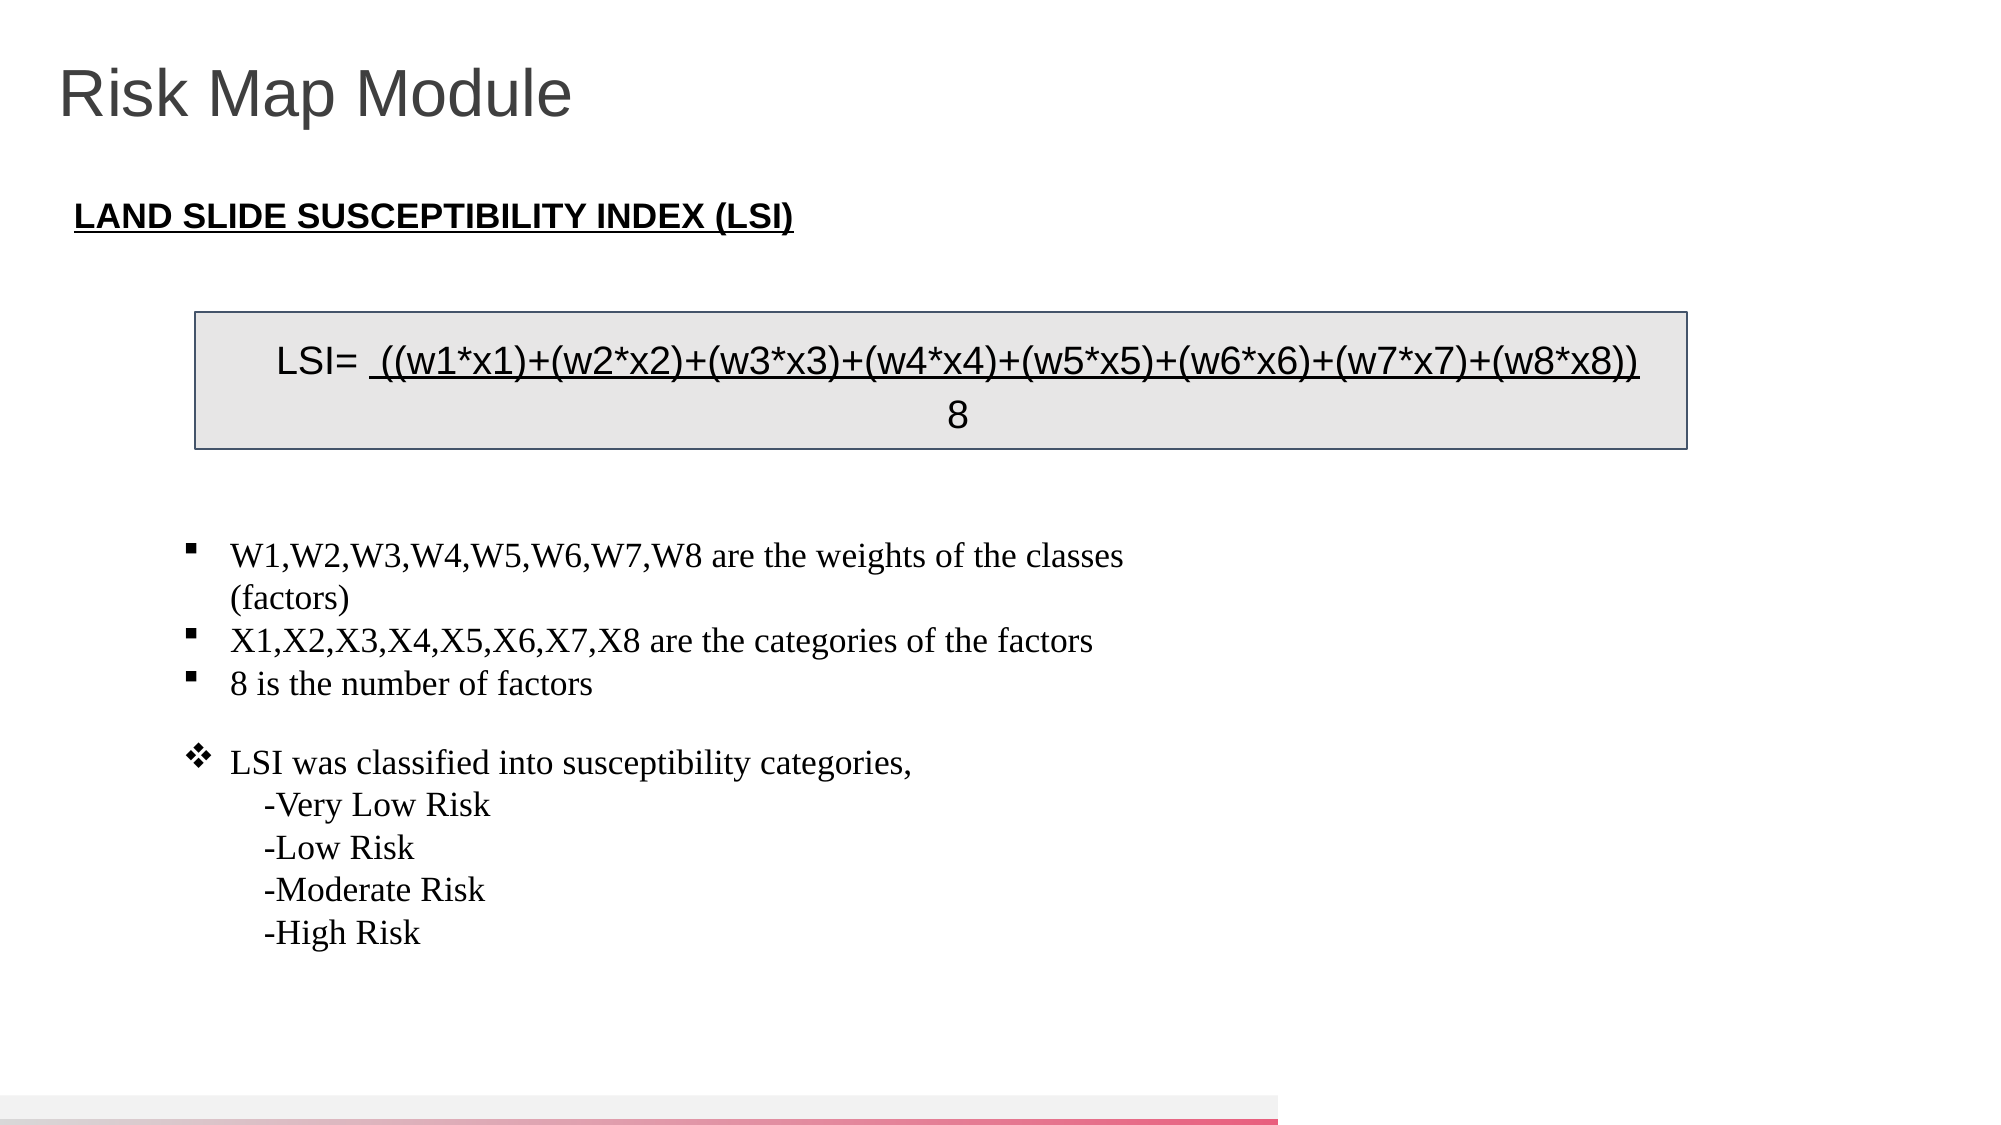

# Risk Map Module
LAND SLIDE SUSCEPTIBILITY INDEX (LSI)

      LSI=  ((w1*x1)+(w2*x2)+(w3*x3)+(w4*x4)+(w5*x5)+(w6*x6)+(w7*x7)+(w8*x8))
                                                                   8
W1,W2,W3,W4,W5,W6,W7,W8 are the weights of the classes (factors)
X1,X2,X3,X4,X5,X6,X7,X8 are the categories of the factors
8 is the number of factors
LSI was classified into susceptibility categories,
         -Very Low Risk
         -Low Risk
         -Moderate Risk
         -High Risk

16